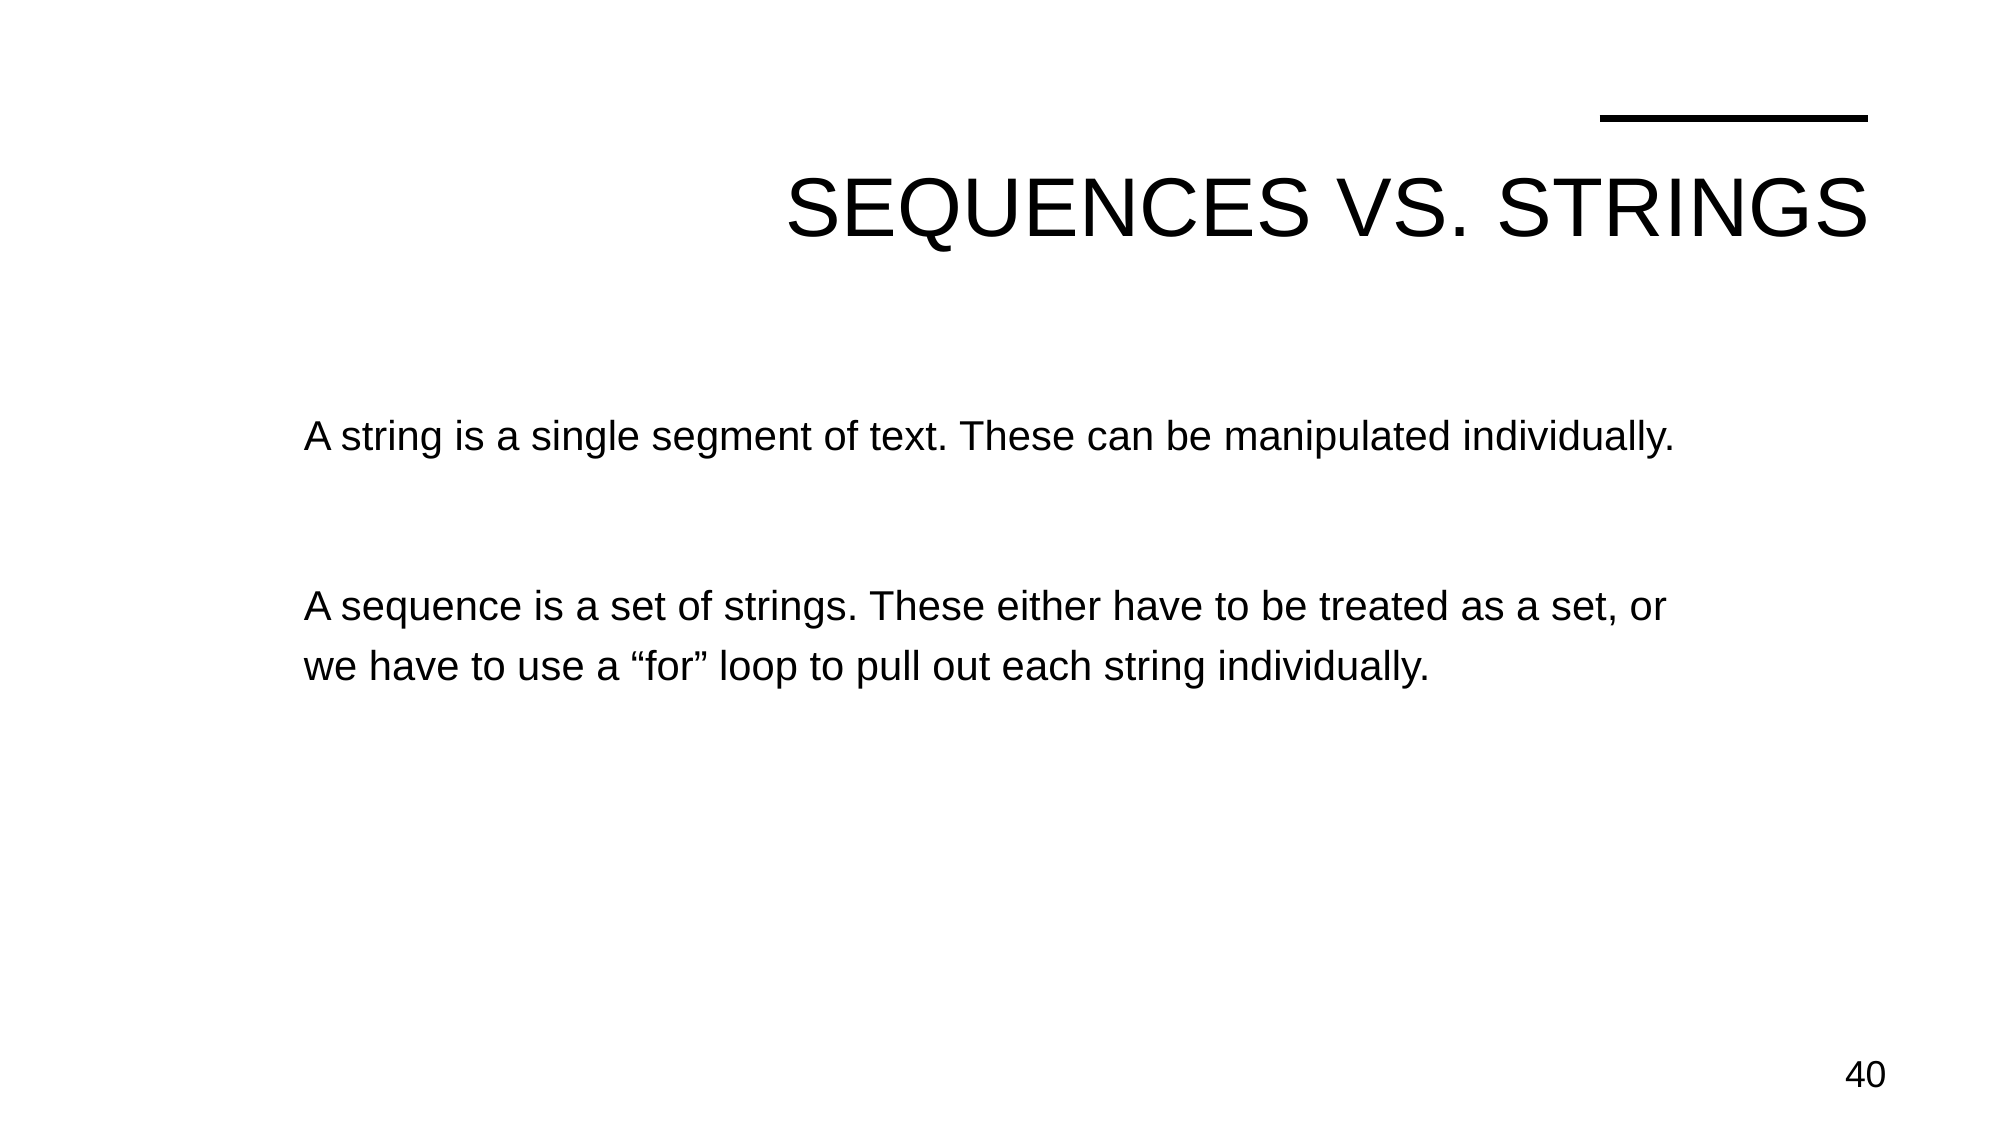

# Sequences Vs. Strings
A string is a single segment of text. These can be manipulated individually.

A sequence is a set of strings. These either have to be treated as a set, or we have to use a “for” loop to pull out each string individually.

40